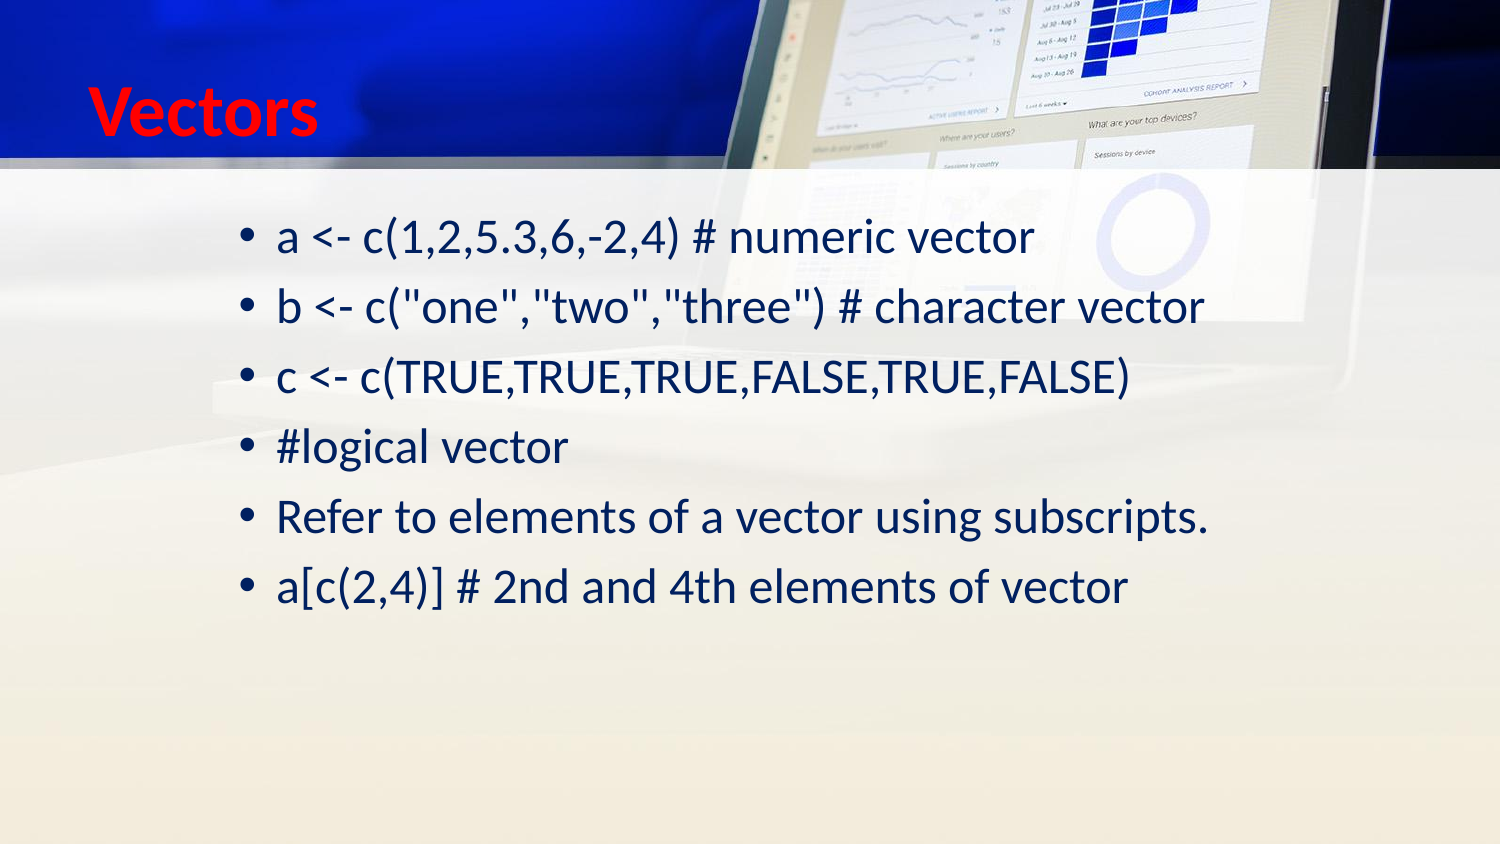

# Vectors
a <- c(1,2,5.3,6,-2,4) # numeric vector
b <- c("one","two","three") # character vector
c <- c(TRUE,TRUE,TRUE,FALSE,TRUE,FALSE)
#logical vector
Refer to elements of a vector using subscripts.
a[c(2,4)] # 2nd and 4th elements of vector